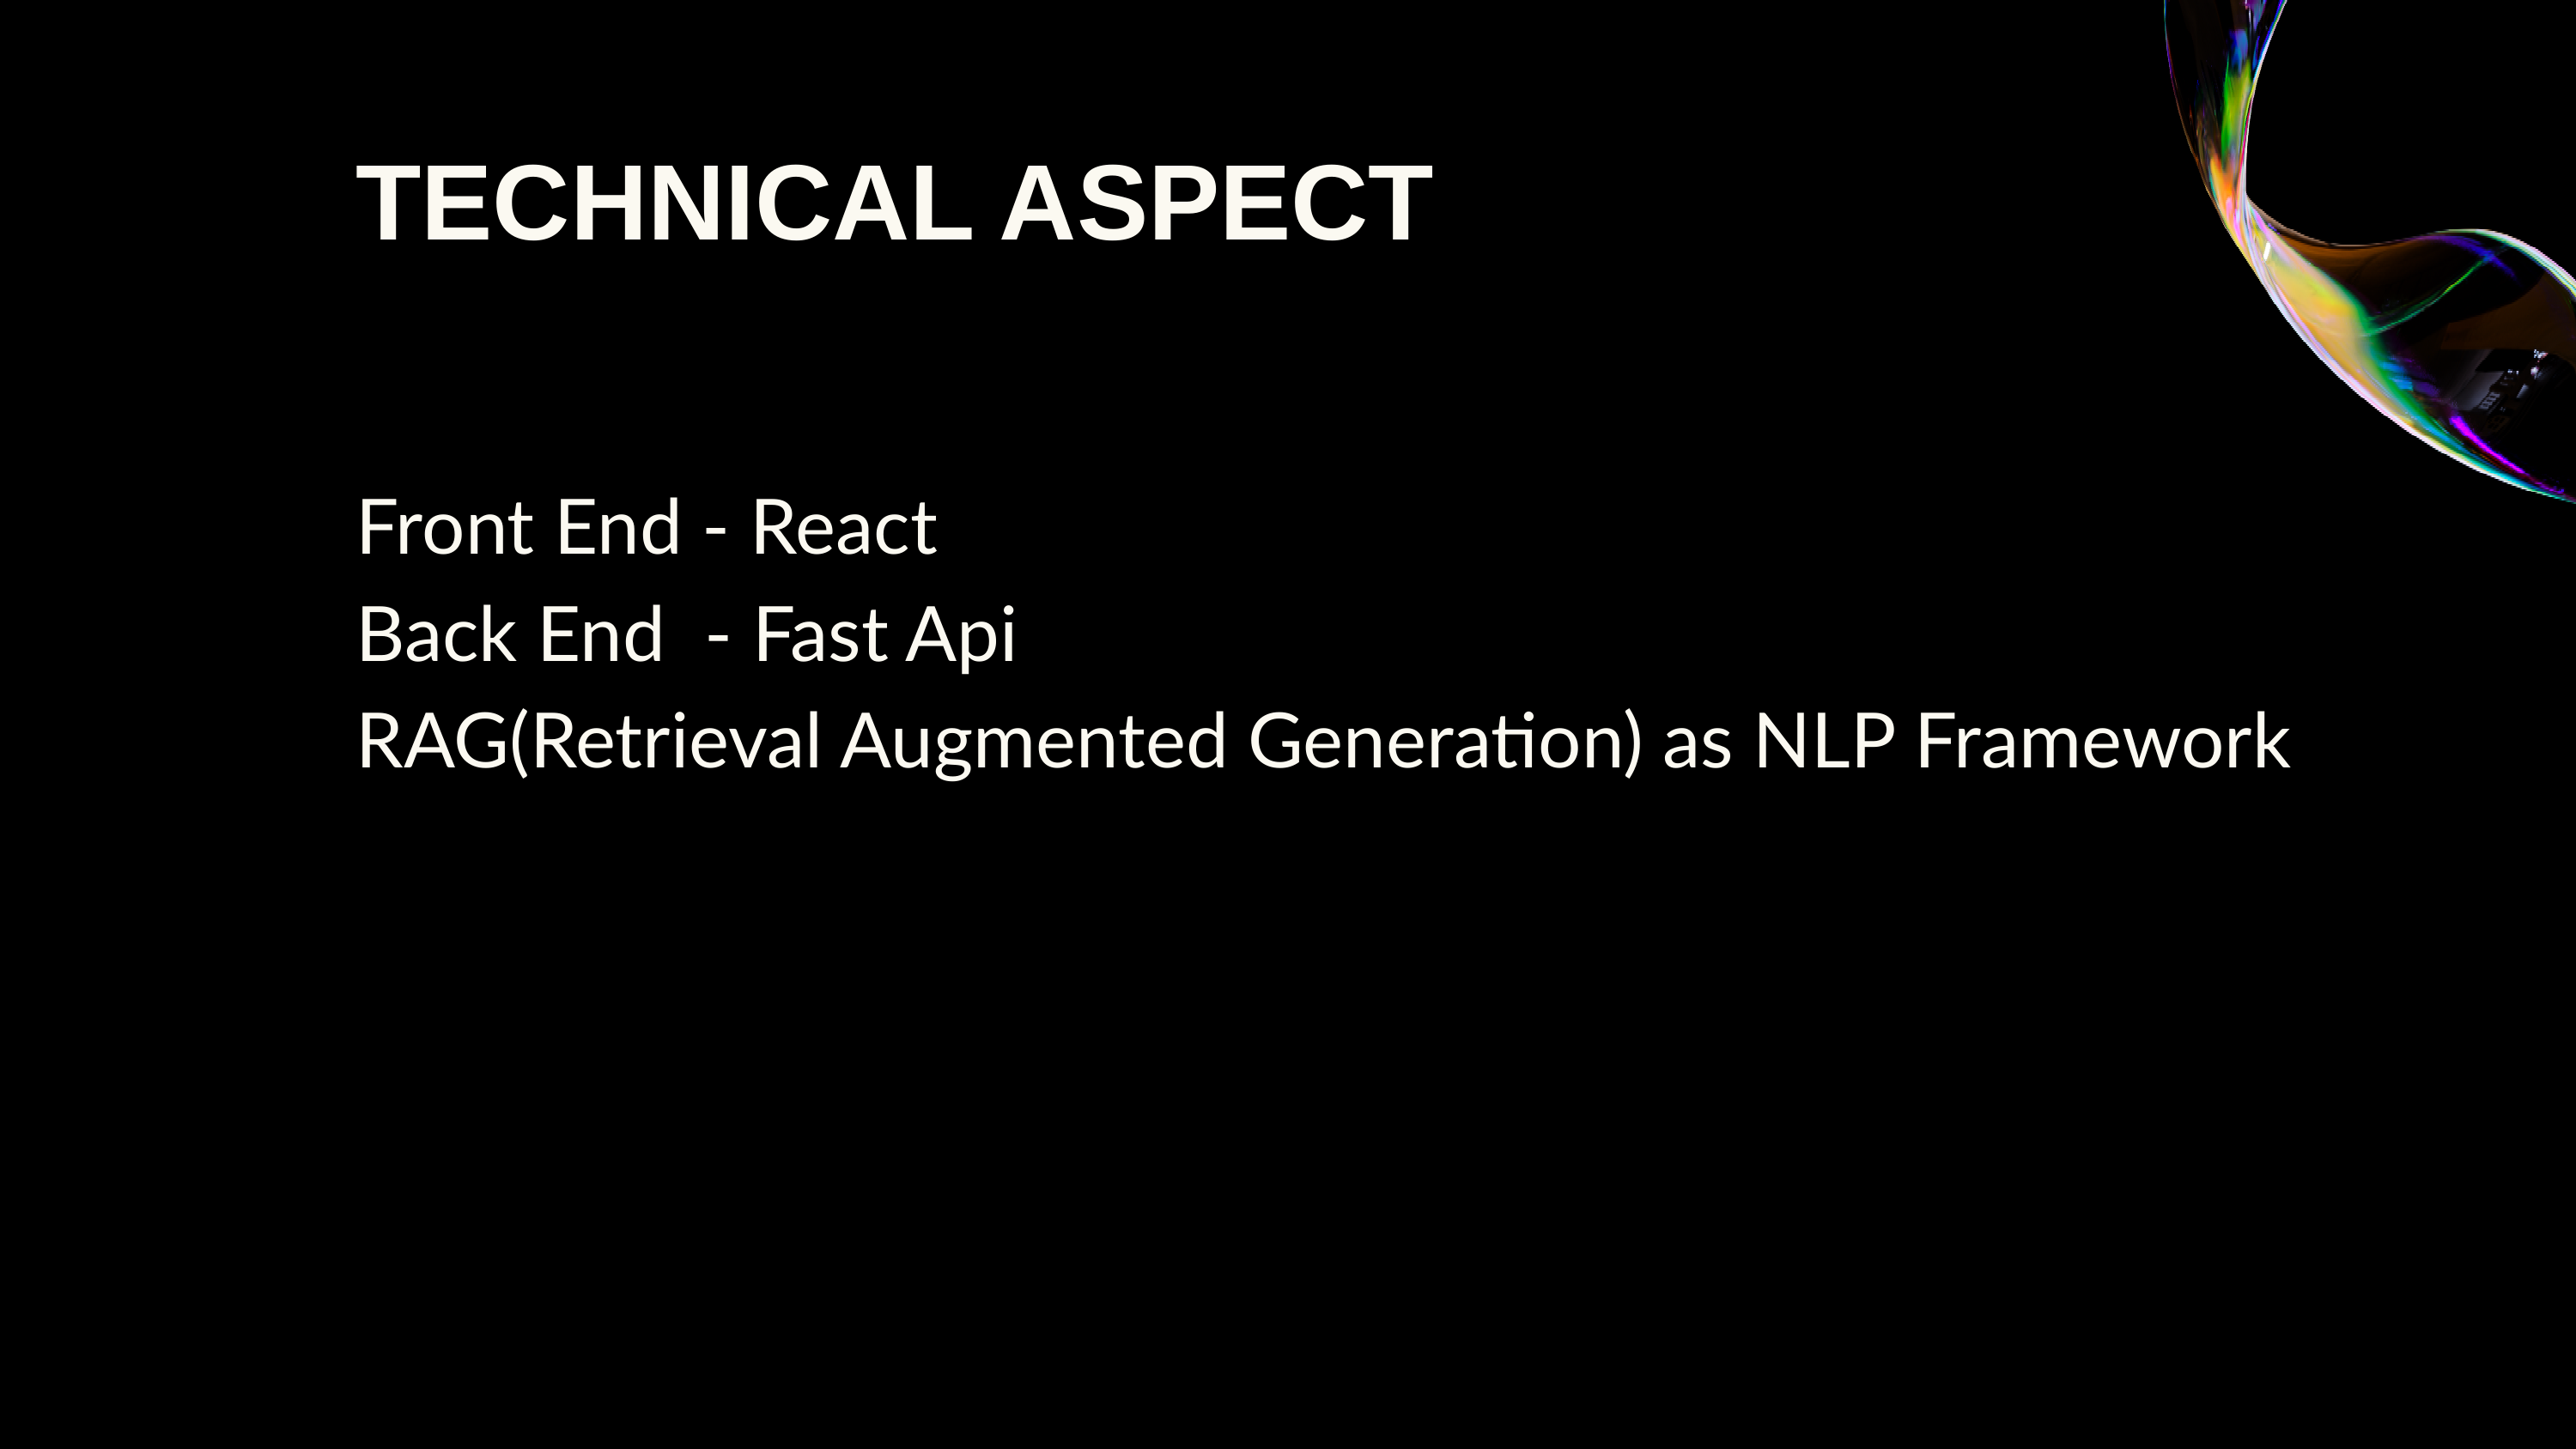

TECHNICAL ASPECT
Front End - React
Back End  - Fast Api
RAG(Retrieval Augmented Generation) as NLP Framework